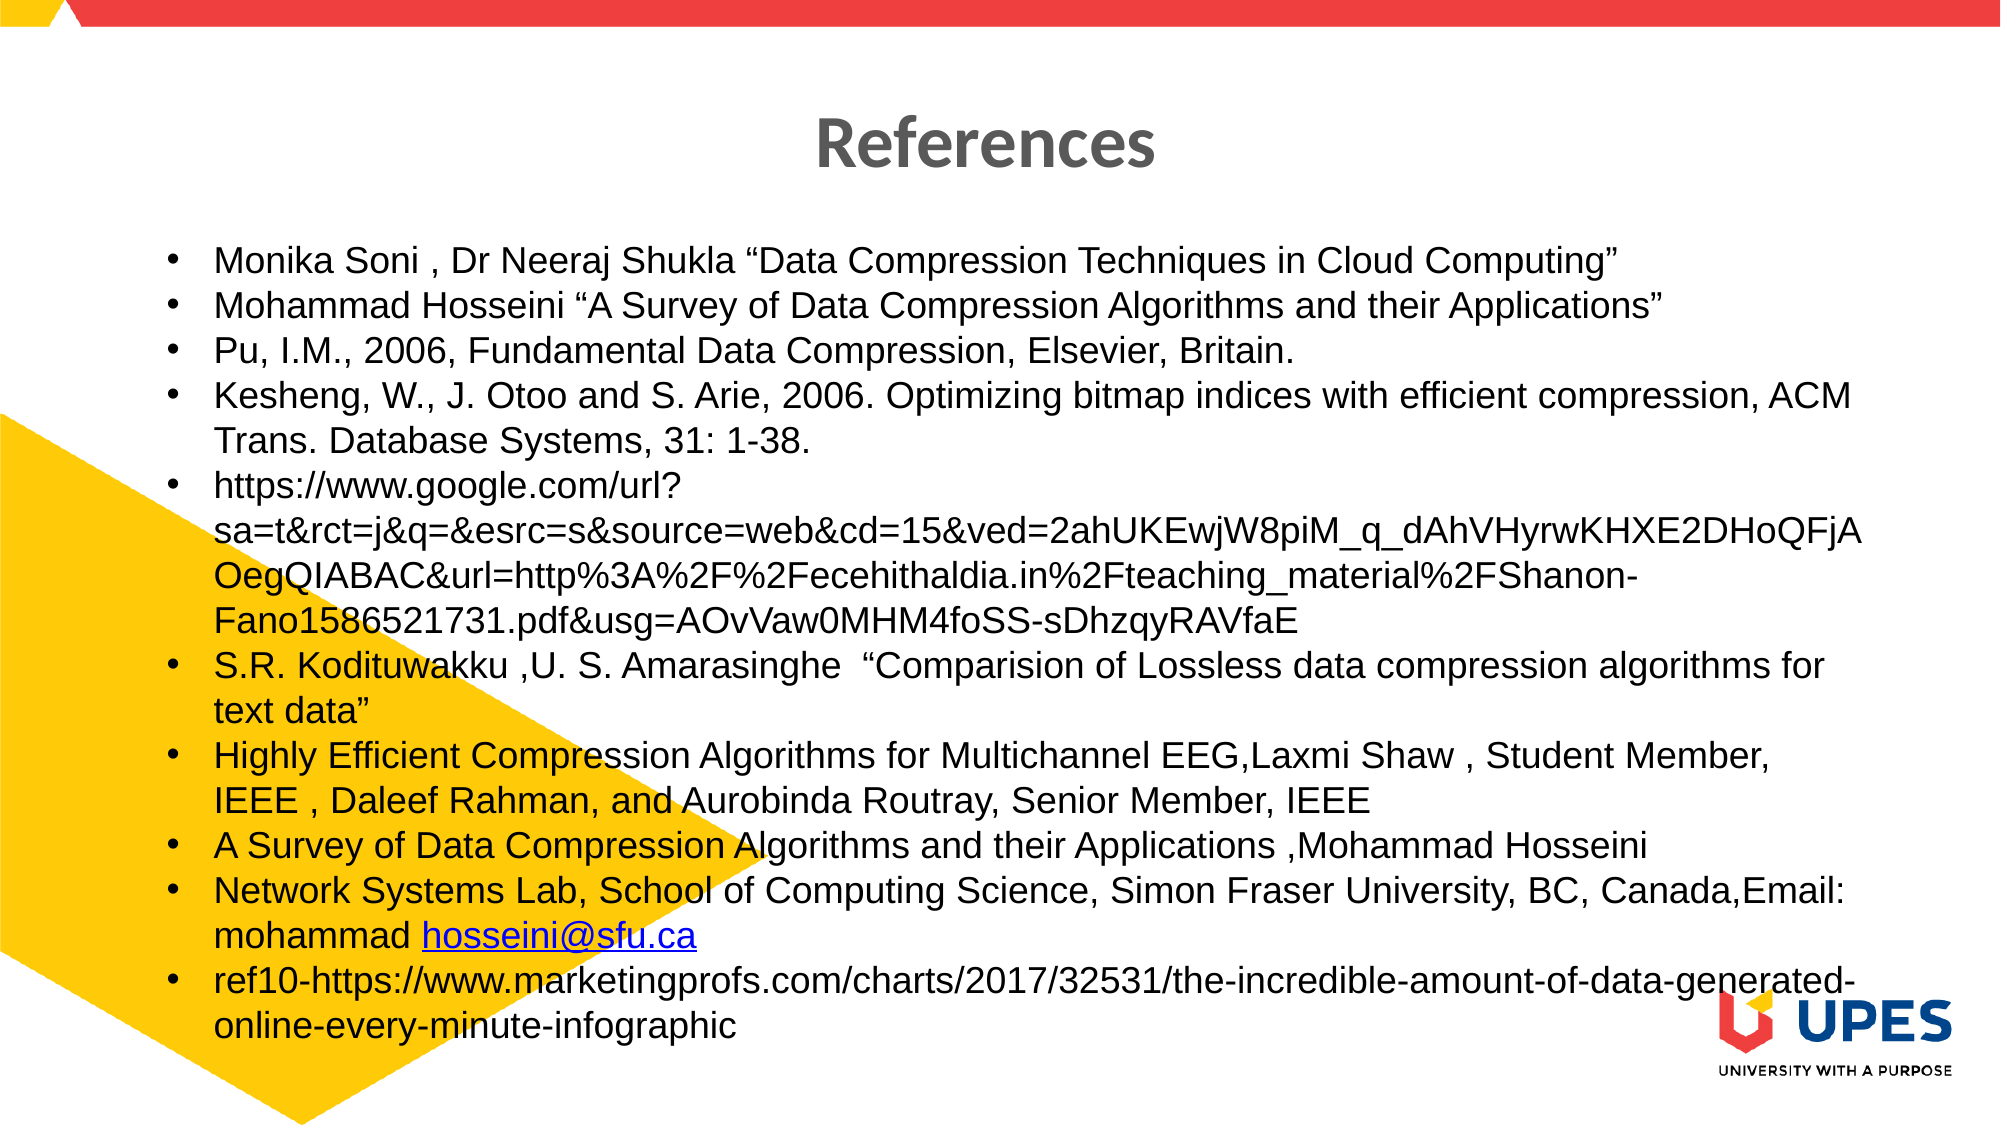

References

Monika Soni , Dr Neeraj Shukla “Data Compression Techniques in Cloud Computing”
Mohammad Hosseini “A Survey of Data Compression Algorithms and their Applications”
Pu, I.M., 2006, Fundamental Data Compression, Elsevier, Britain.
Kesheng, W., J. Otoo and S. Arie, 2006. Optimizing bitmap indices with efficient compression, ACM Trans. Database Systems, 31: 1-38.
https://www.google.com/url?sa=t&rct=j&q=&esrc=s&source=web&cd=15&ved=2ahUKEwjW8piM_q_dAhVHyrwKHXE2DHoQFjAOegQIABAC&url=http%3A%2F%2Fecehithaldia.in%2Fteaching_material%2FShanon-Fano1586521731.pdf&usg=AOvVaw0MHM4foSS-sDhzqyRAVfaE
S.R. Kodituwakku ,U. S. Amarasinghe  “Comparision of Lossless data compression algorithms for text data”
Highly Efficient Compression Algorithms for Multichannel EEG,Laxmi Shaw , Student Member, IEEE , Daleef Rahman, and Aurobinda Routray, Senior Member, IEEE
A Survey of Data Compression Algorithms and their Applications ,Mohammad Hosseini
Network Systems Lab, School of Computing Science, Simon Fraser University, BC, Canada,Email: mohammad hosseini@sfu.ca
ref10-https://www.marketingprofs.com/charts/2017/32531/the-incredible-amount-of-data-generated-online-every-minute-infographic